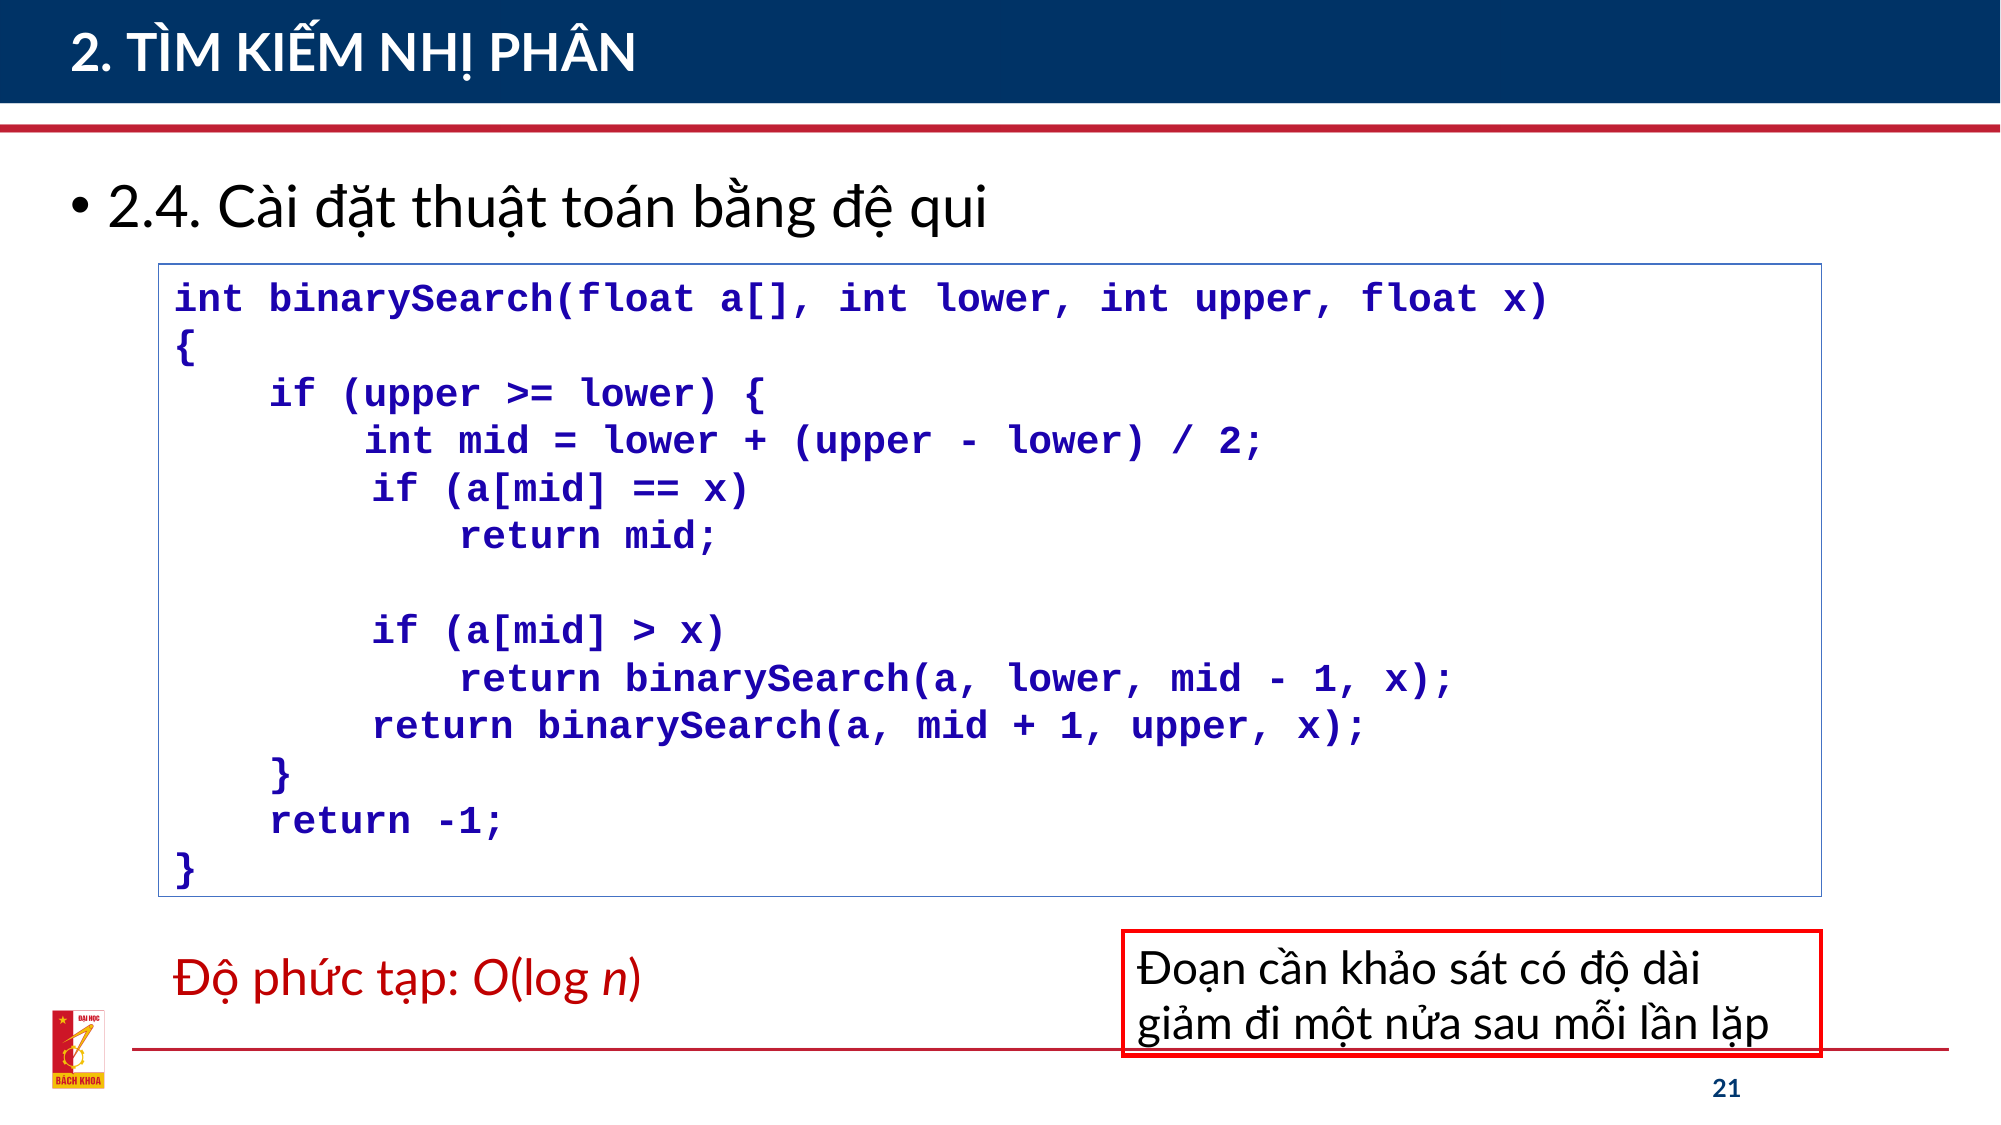

# 2. TÌM KIẾM NHỊ PHÂN
2.4. Cài đặt thuật toán bằng đệ qui
int binarySearch(float a[], int lower, int upper, float x)
{
    if (upper >= lower) {
        int mid = lower + (upper - lower) / 2;
	  if (a[mid] == x)
            return mid;

	  if (a[mid] > x)
            return binarySearch(a, lower, mid - 1, x);
	  return binarySearch(a, mid + 1, upper, x);
    }
    return -1;
}
Đoạn cần khảo sát có độ dài giảm đi một nửa sau mỗi lần lặp
Độ phức tạp: O(log n)
21